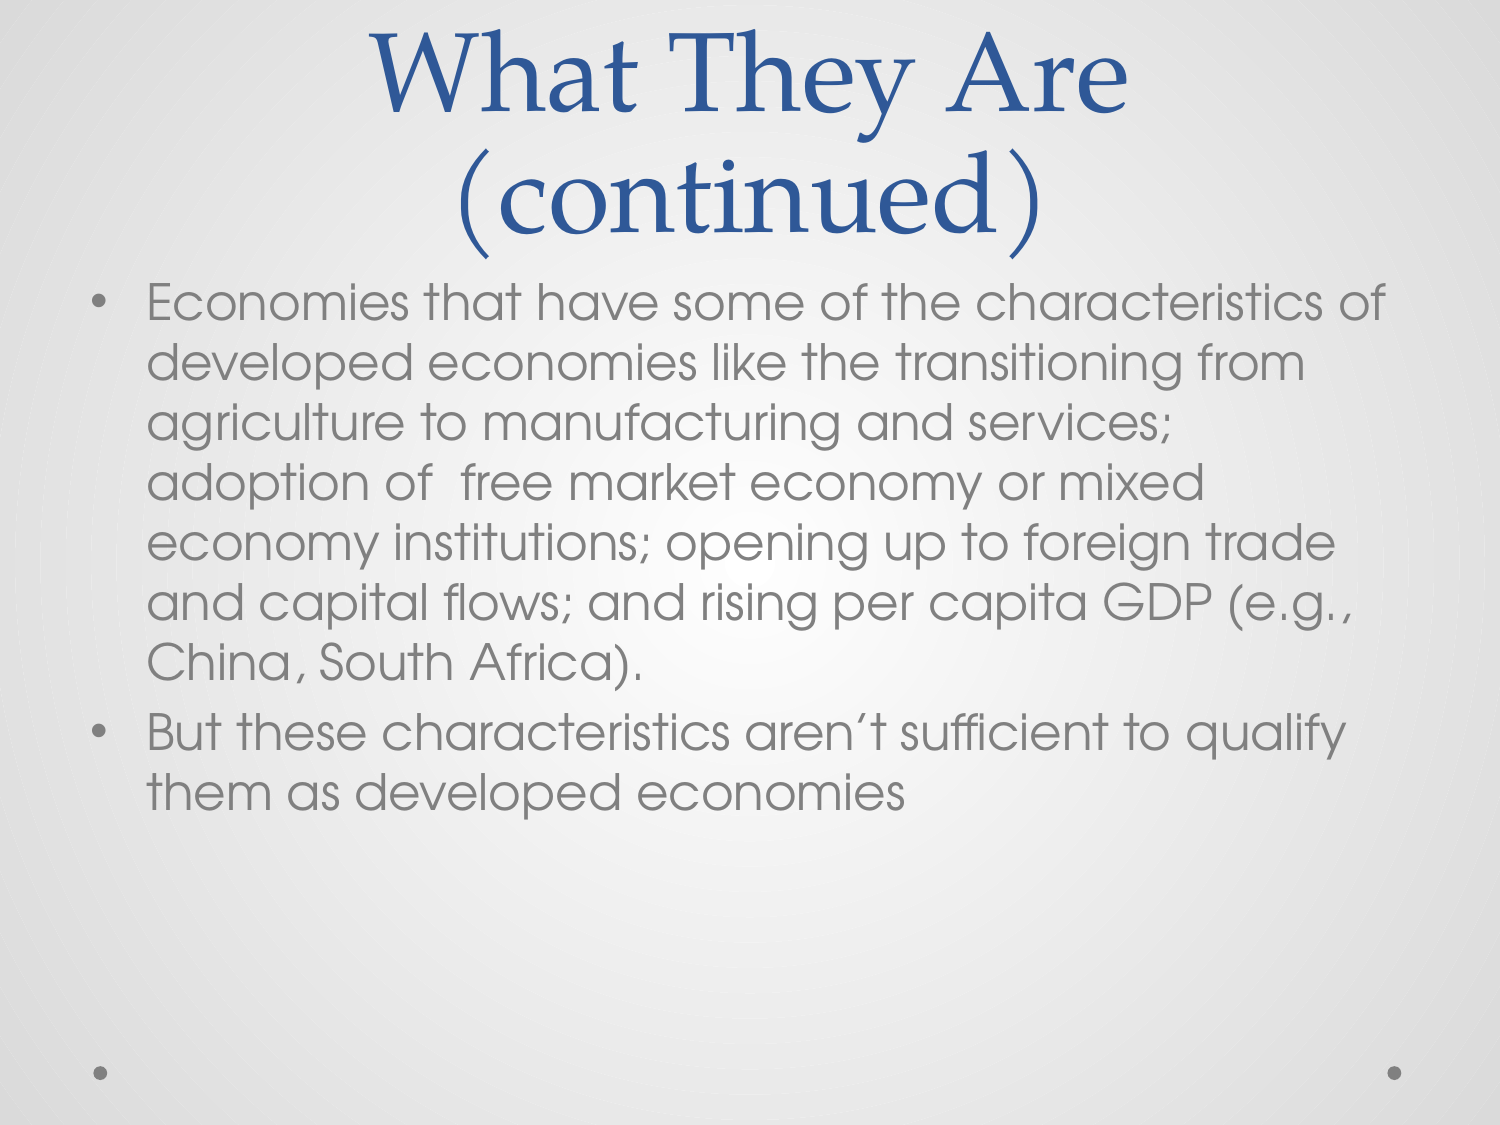

# What They Are (continued)
Economies that have some of the characteristics of developed economies like the transitioning from agriculture to manufacturing and services; adoption of  free market economy or mixed economy institutions; opening up to foreign trade and capital flows; and rising per capita GDP (e.g., China, South Africa).
But these characteristics aren’t sufficient to qualify them as developed economies